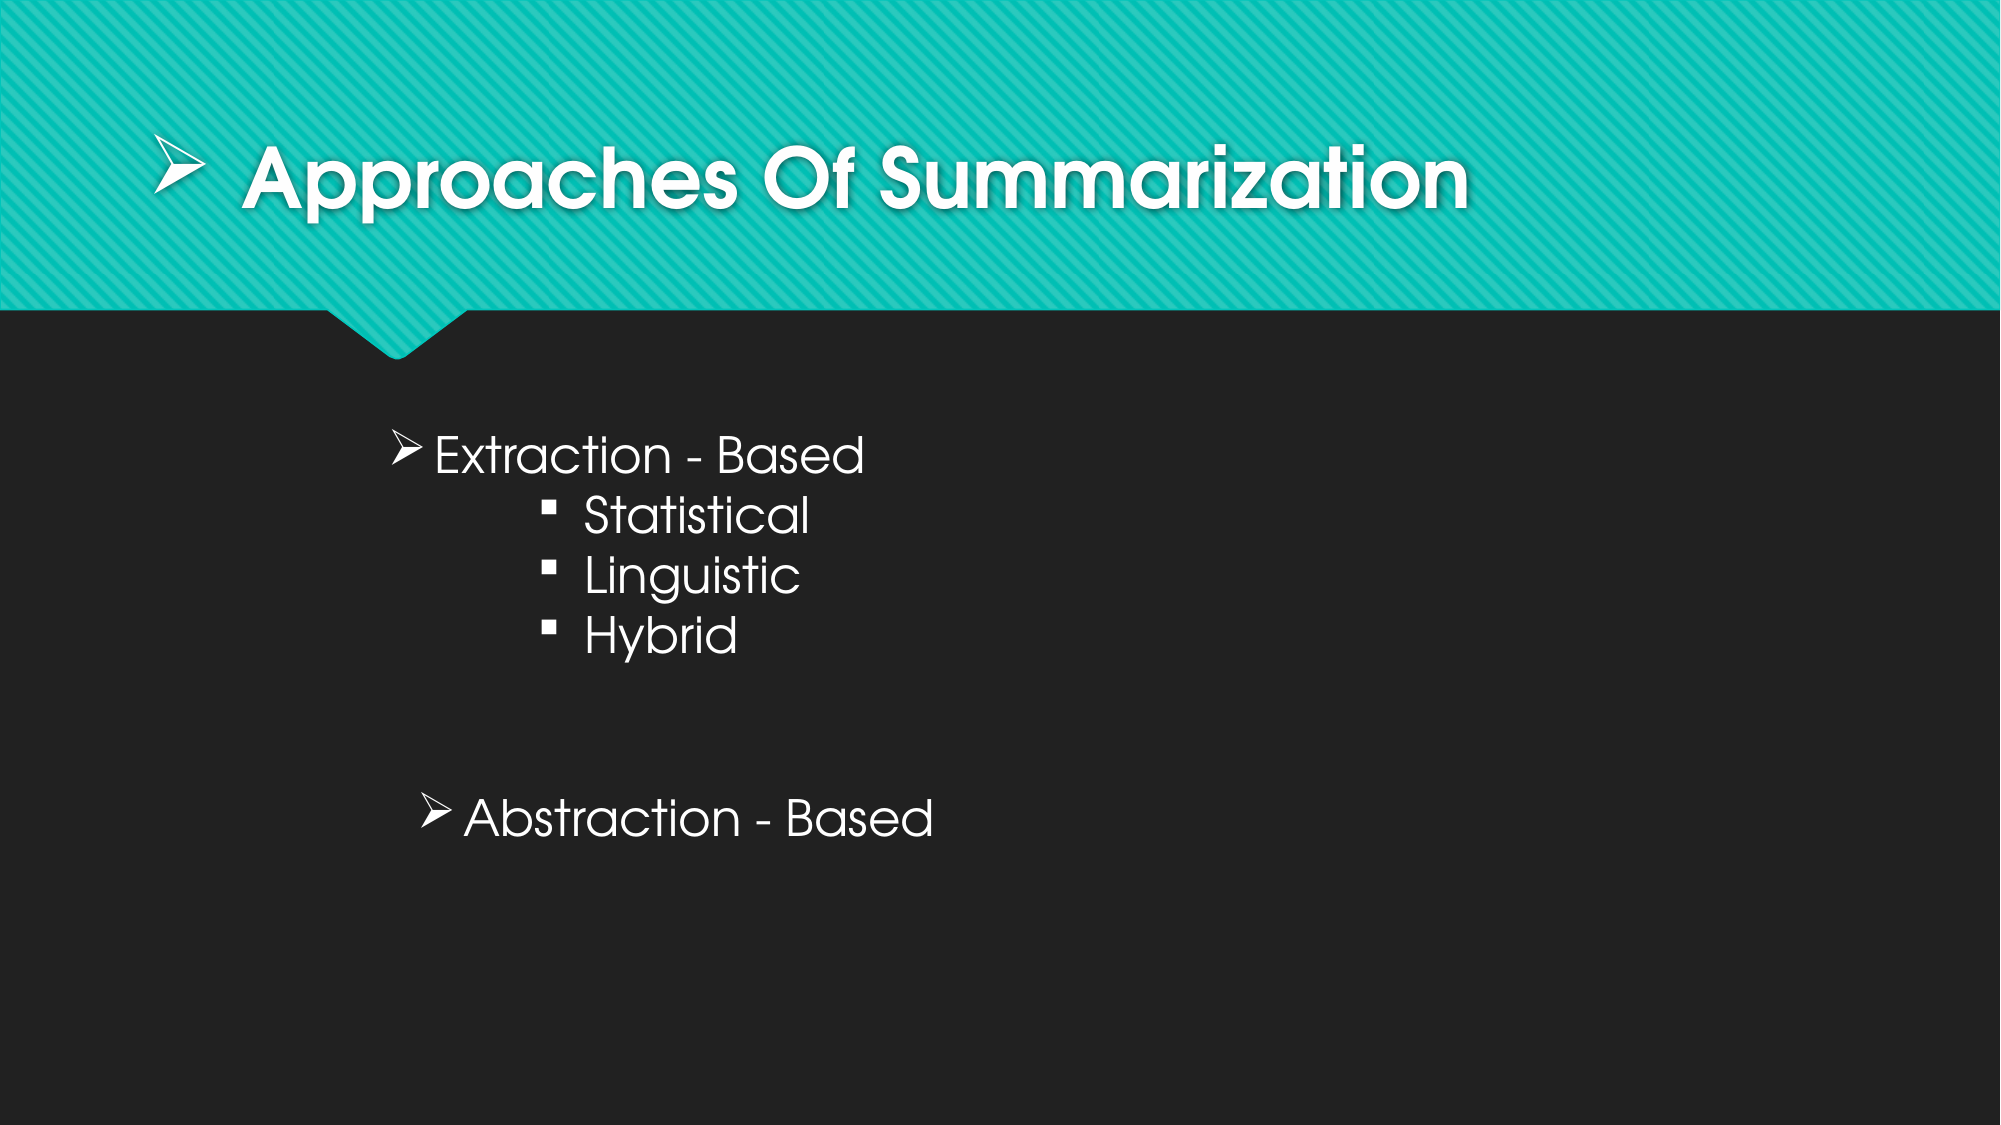

# Approaches Of Summarization
Extraction - Based
Statistical
Linguistic
Hybrid
Abstraction - Based